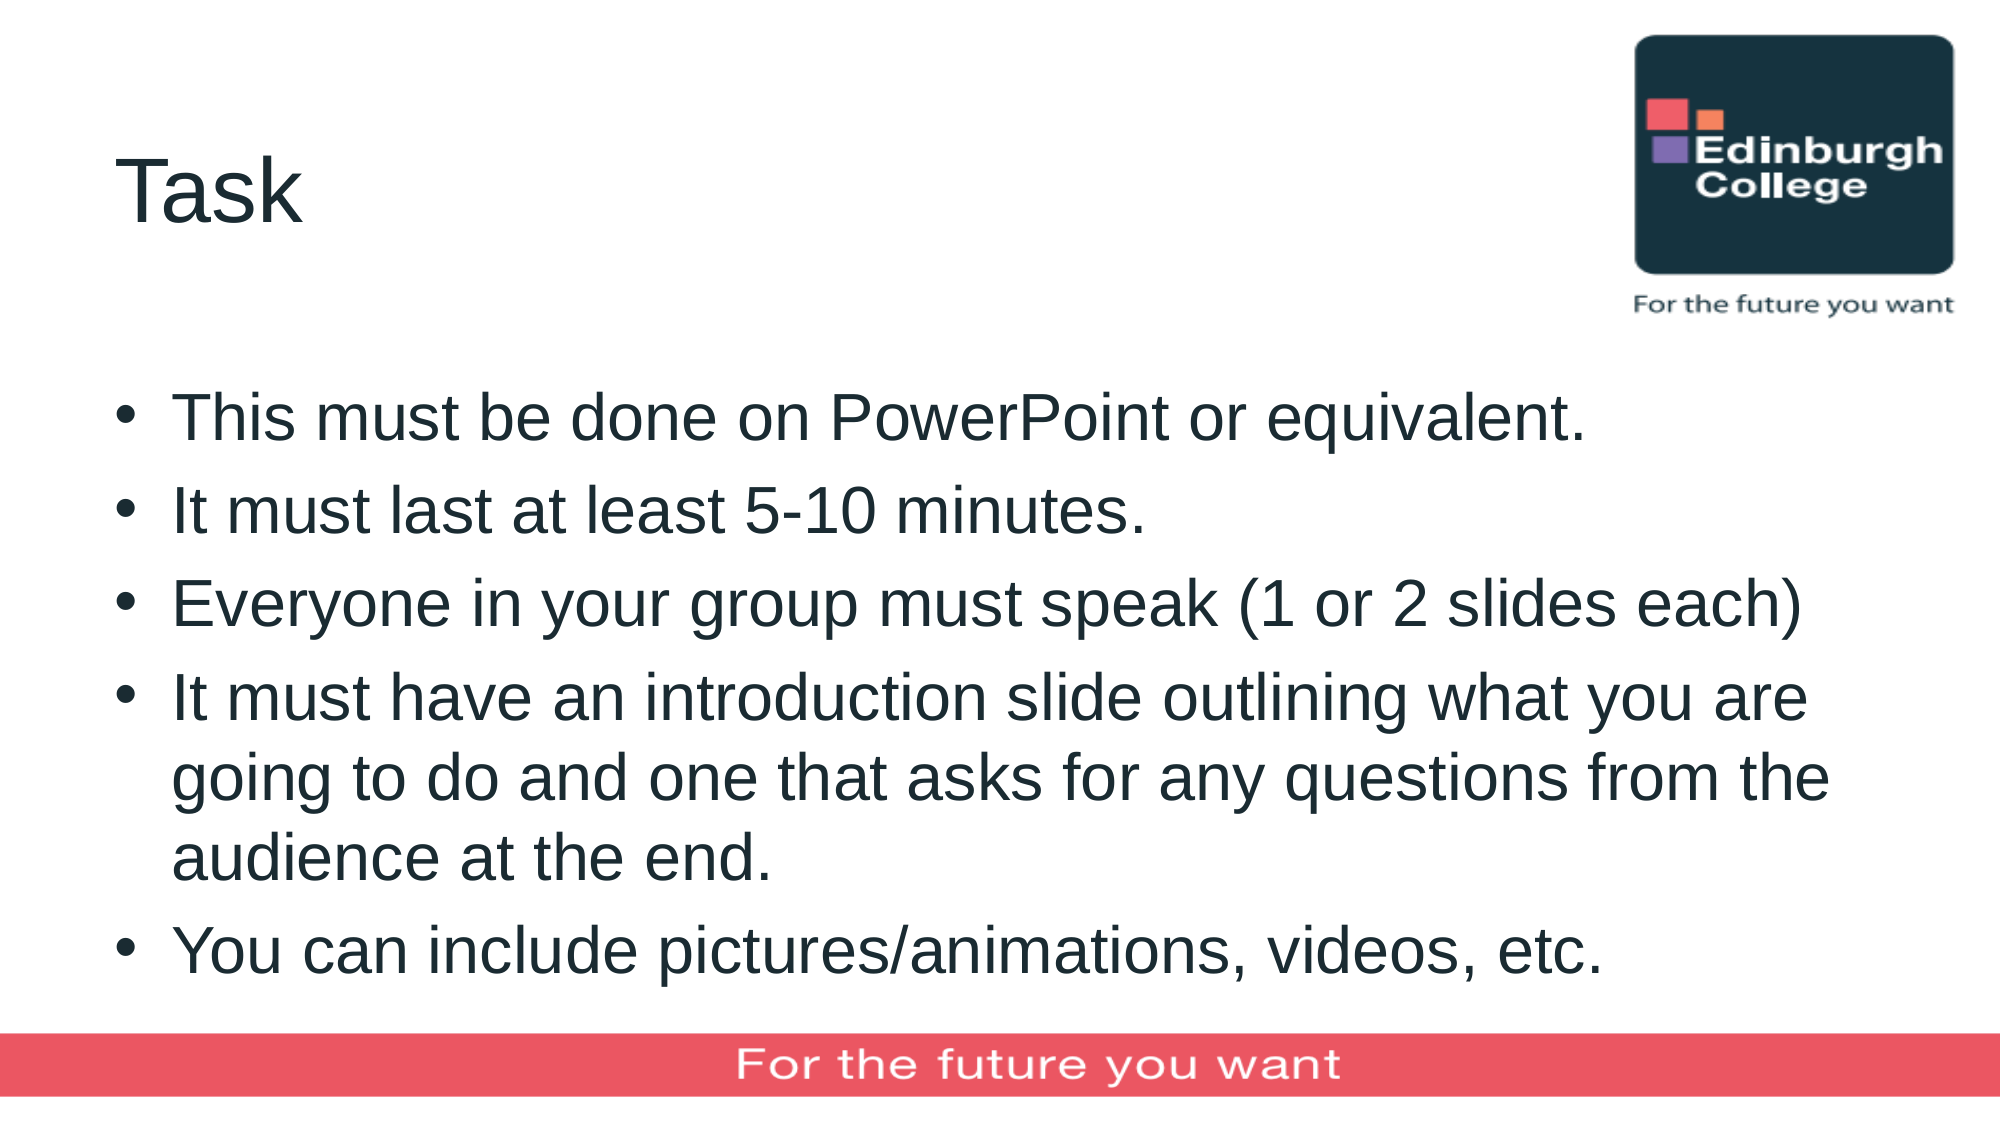

# Task
This must be done on PowerPoint or equivalent.
It must last at least 5-10 minutes.
Everyone in your group must speak (1 or 2 slides each)
It must have an introduction slide outlining what you are going to do and one that asks for any questions from the audience at the end.
You can include pictures/animations, videos, etc.